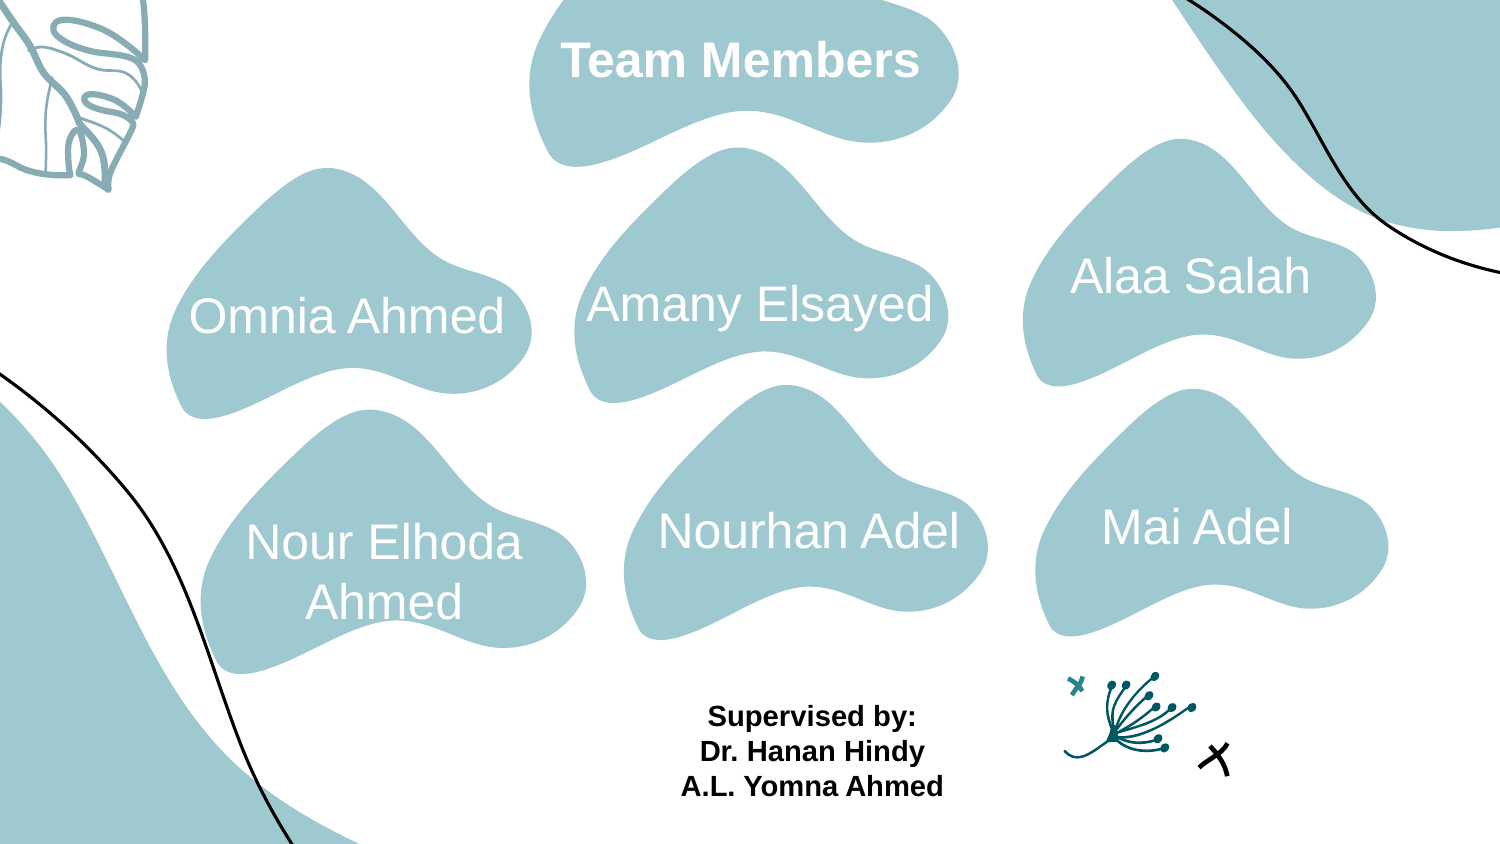

Team Members

Alaa Salah

Amany Elsayed
# Omnia Ahmed

Mai Adel
Nourhan Adel

Nour Elhoda Ahmed
Supervised by:
Dr. Hanan Hindy
A.L. Yomna Ahmed